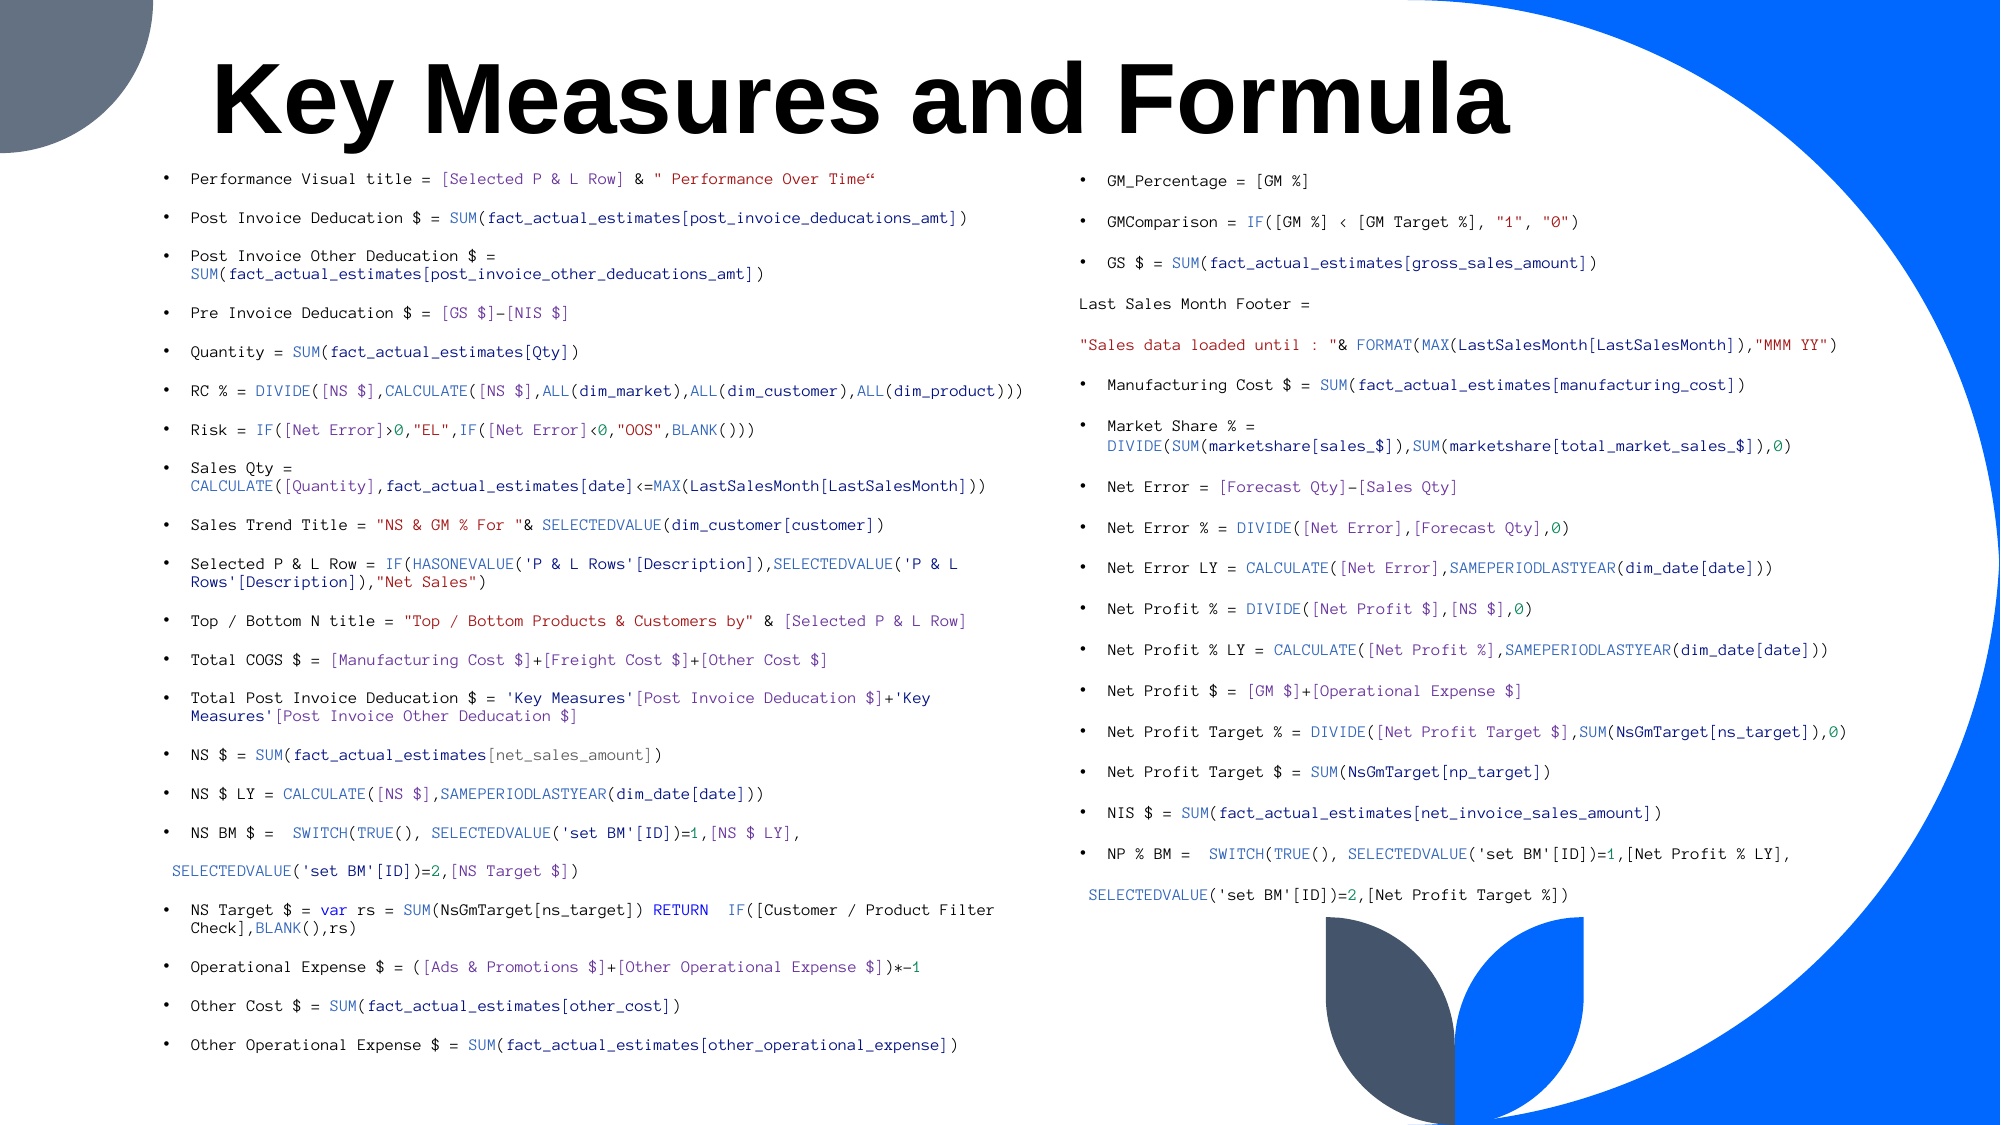

# Key Measures and Formula
Performance Visual title = [Selected P & L Row] & " Performance Over Time“
Post Invoice Deducation $ = SUM(fact_actual_estimates[post_invoice_deducations_amt])
Post Invoice Other Deducation $ = SUM(fact_actual_estimates[post_invoice_other_deducations_amt])
Pre Invoice Deducation $ = [GS $]-[NIS $]
Quantity = SUM(fact_actual_estimates[Qty])
RC % = DIVIDE([NS $],CALCULATE([NS $],ALL(dim_market),ALL(dim_customer),ALL(dim_product)))
Risk = IF([Net Error]>0,"EL",IF([Net Error]<0,"OOS",BLANK()))
Sales Qty = CALCULATE([Quantity],fact_actual_estimates[date]<=MAX(LastSalesMonth[LastSalesMonth]))
Sales Trend Title = "NS & GM % For "& SELECTEDVALUE(dim_customer[customer])
Selected P & L Row = IF(HASONEVALUE('P & L Rows'[Description]),SELECTEDVALUE('P & L Rows'[Description]),"Net Sales")
Top / Bottom N title = "Top / Bottom Products & Customers by" & [Selected P & L Row]
Total COGS $ = [Manufacturing Cost $]+[Freight Cost $]+[Other Cost $]
Total Post Invoice Deducation $ = 'Key Measures'[Post Invoice Deducation $]+'Key Measures'[Post Invoice Other Deducation $]
NS $ = SUM(fact_actual_estimates[net_sales_amount])
NS $ LY = CALCULATE([NS $],SAMEPERIODLASTYEAR(dim_date[date]))
NS BM $ =  SWITCH(TRUE(), SELECTEDVALUE('set BM'[ID])=1,[NS $ LY],
 SELECTEDVALUE('set BM'[ID])=2,[NS Target $])
NS Target $ = var rs = SUM(NsGmTarget[ns_target]) RETURN  IF([Customer / Product Filter Check],BLANK(),rs)
Operational Expense $ = ([Ads & Promotions $]+[Other Operational Expense $])*-1
Other Cost $ = SUM(fact_actual_estimates[other_cost])
Other Operational Expense $ = SUM(fact_actual_estimates[other_operational_expense])

GM_Percentage = [GM %]
GMComparison = IF([GM %] < [GM Target %], "1", "0")
GS $ = SUM(fact_actual_estimates[gross_sales_amount])
Last Sales Month Footer =
"Sales data loaded until : "& FORMAT(MAX(LastSalesMonth[LastSalesMonth]),"MMM YY")
Manufacturing Cost $ = SUM(fact_actual_estimates[manufacturing_cost])
Market Share % = DIVIDE(SUM(marketshare[sales_$]),SUM(marketshare[total_market_sales_$]),0)
Net Error = [Forecast Qty]-[Sales Qty]
Net Error % = DIVIDE([Net Error],[Forecast Qty],0)
Net Error LY = CALCULATE([Net Error],SAMEPERIODLASTYEAR(dim_date[date]))
Net Profit % = DIVIDE([Net Profit $],[NS $],0)
Net Profit % LY = CALCULATE([Net Profit %],SAMEPERIODLASTYEAR(dim_date[date]))
Net Profit $ = [GM $]+[Operational Expense $]
Net Profit Target % = DIVIDE([Net Profit Target $],SUM(NsGmTarget[ns_target]),0)
Net Profit Target $ = SUM(NsGmTarget[np_target])
NIS $ = SUM(fact_actual_estimates[net_invoice_sales_amount])
NP % BM =  SWITCH(TRUE(), SELECTEDVALUE('set BM'[ID])=1,[Net Profit % LY],
 SELECTEDVALUE('set BM'[ID])=2,[Net Profit Target %])